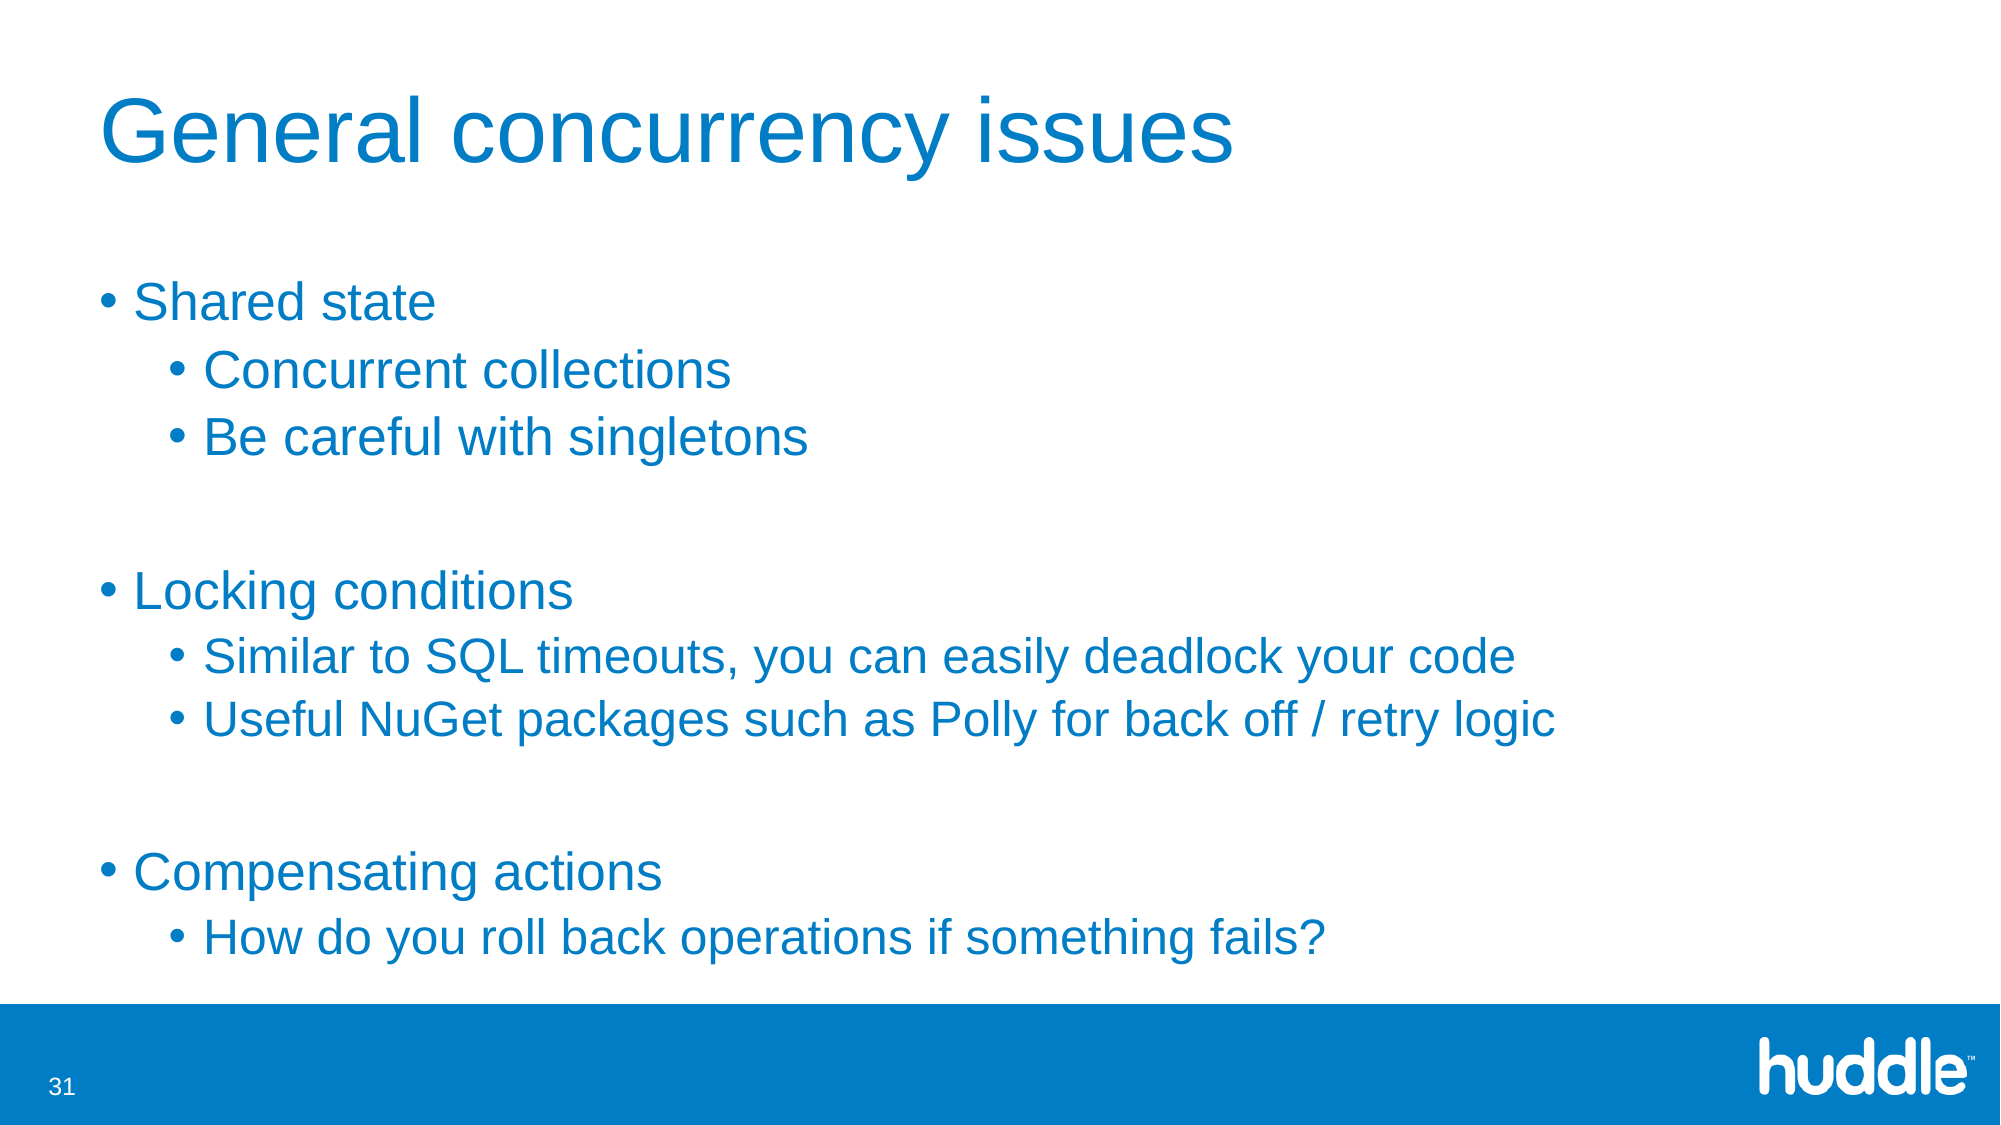

# General concurrency issues
Shared state
Concurrent collections
Be careful with singletons

Locking conditions
Similar to SQL timeouts, you can easily deadlock your code
Useful NuGet packages such as Polly for back off / retry logic

Compensating actions
How do you roll back operations if something fails?